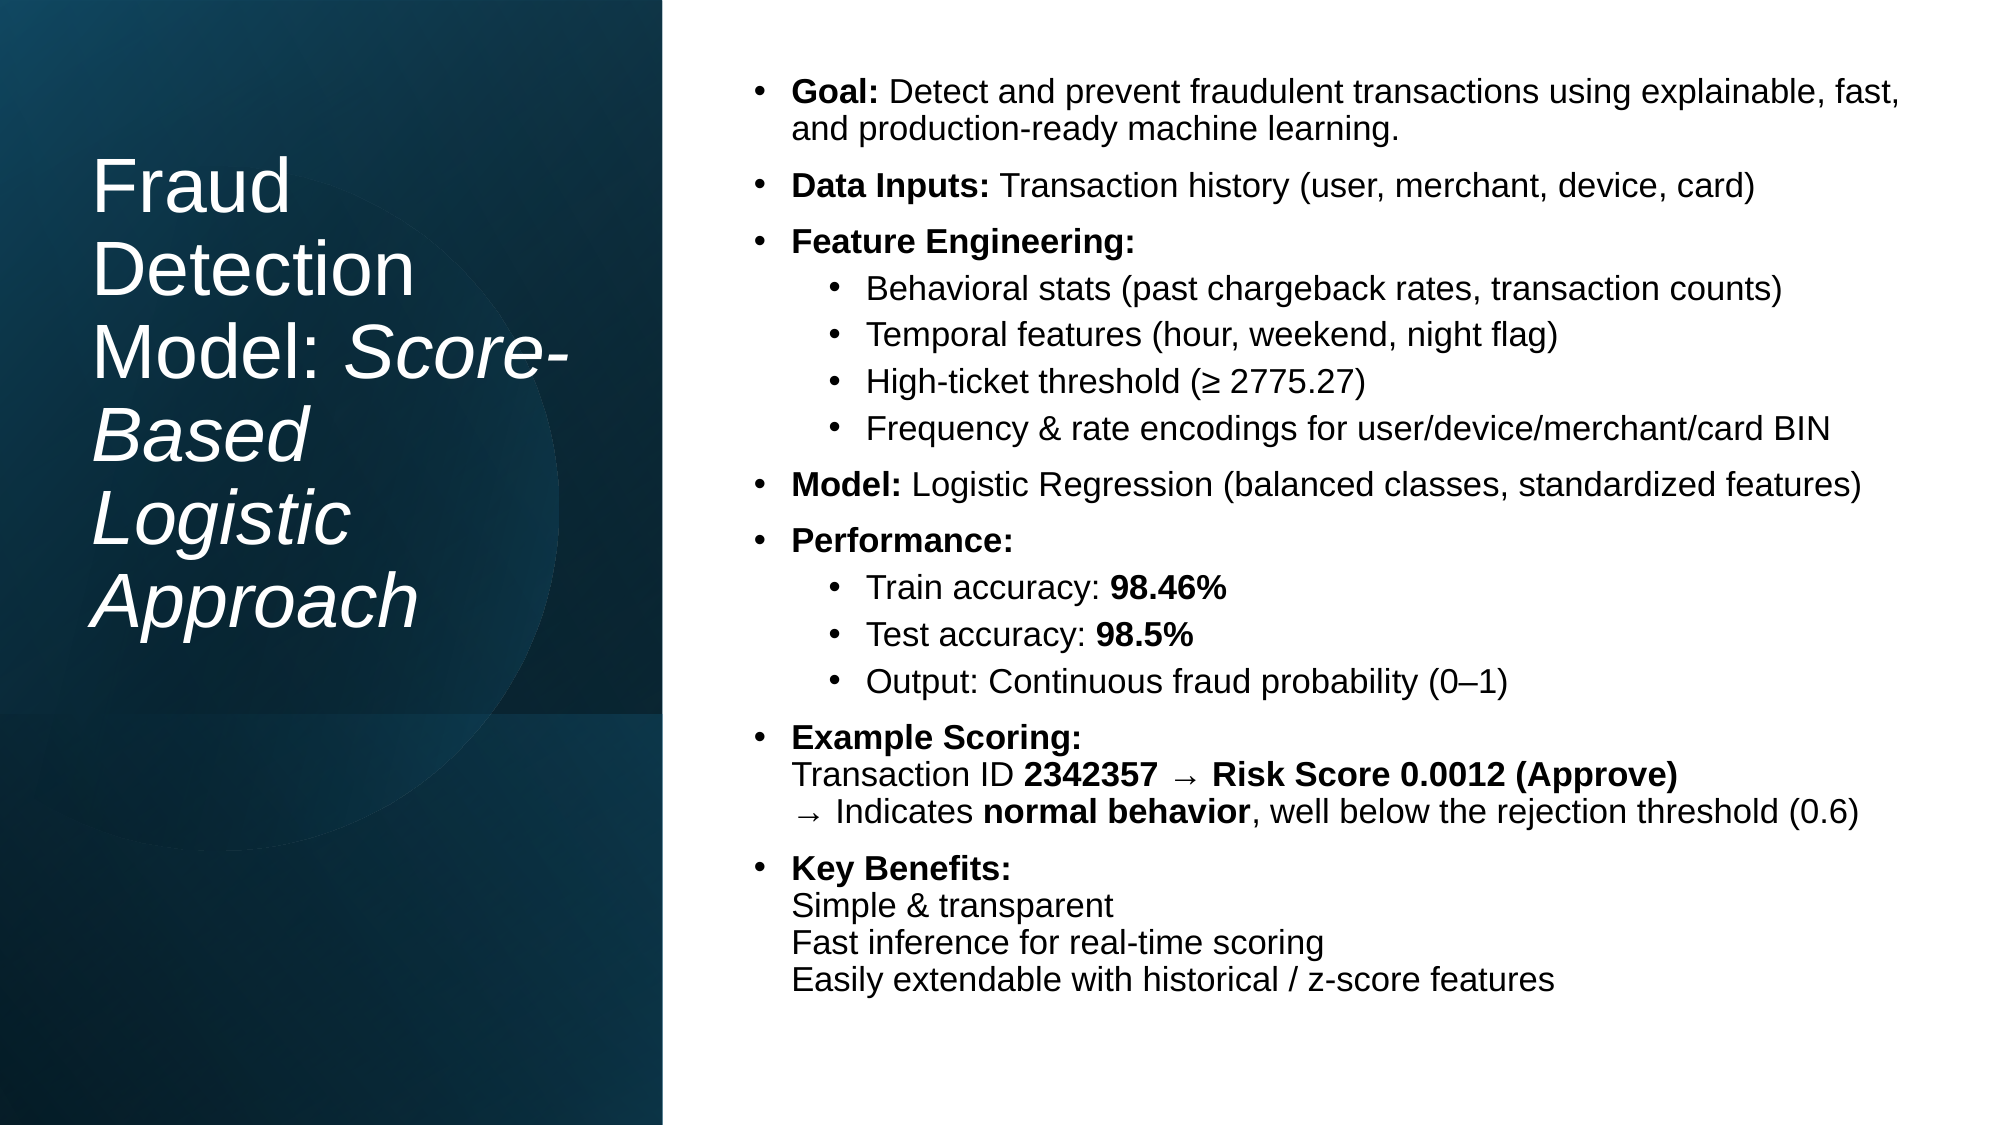

Goal: Detect and prevent fraudulent transactions using explainable, fast, and production-ready machine learning.
Data Inputs: Transaction history (user, merchant, device, card)
Feature Engineering:
Behavioral stats (past chargeback rates, transaction counts)
Temporal features (hour, weekend, night flag)
High-ticket threshold (≥ 2775.27)
Frequency & rate encodings for user/device/merchant/card BIN
Model: Logistic Regression (balanced classes, standardized features)
Performance:
Train accuracy: 98.46%
Test accuracy: 98.5%
Output: Continuous fraud probability (0–1)
Example Scoring:
Transaction ID 2342357 → Risk Score 0.0012 (Approve)
→ Indicates normal behavior, well below the rejection threshold (0.6)
Key Benefits:
Simple & transparent
Fast inference for real-time scoring
Easily extendable with historical / z-score features
# Fraud Detection Model: Score-Based Logistic Approach